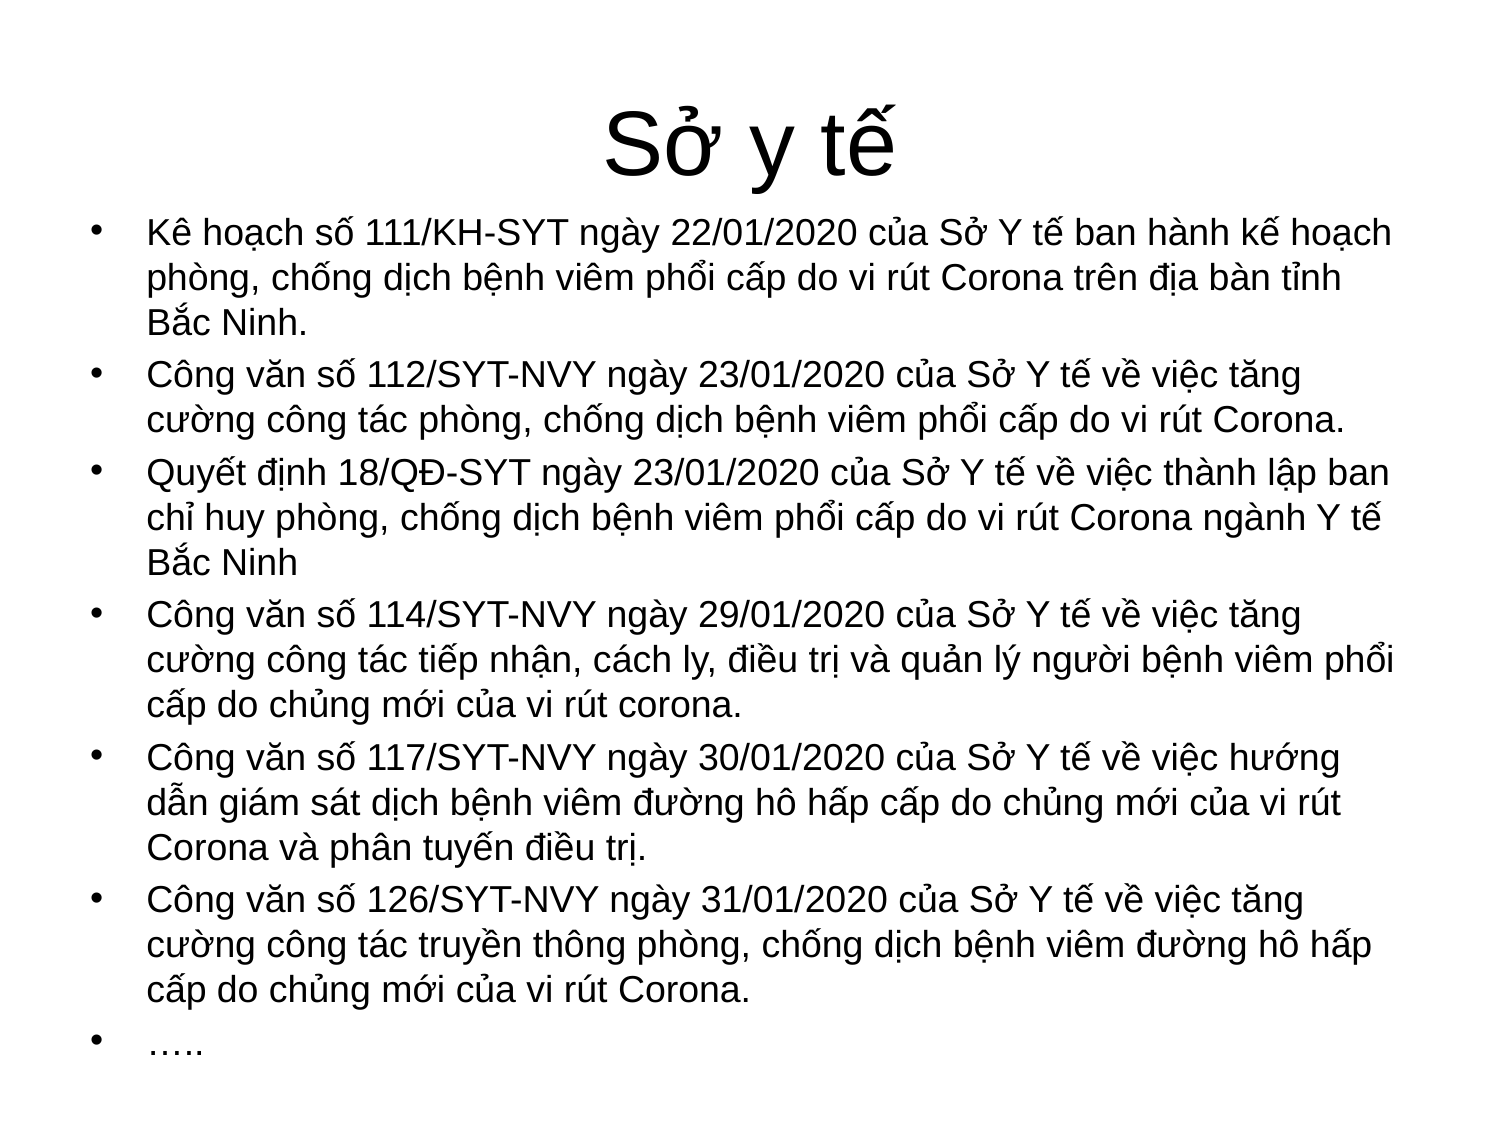

# Sở y tế
Kê hoạch số 111/KH-SYT ngày 22/01/2020 của Sở Y tế ban hành kế hoạch phòng, chống dịch bệnh viêm phổi cấp do vi rút Corona trên địa bàn tỉnh Bắc Ninh.
Công văn số 112/SYT-NVY ngày 23/01/2020 của Sở Y tế về việc tăng cường công tác phòng, chống dịch bệnh viêm phổi cấp do vi rút Corona.
Quyết định 18/QĐ-SYT ngày 23/01/2020 của Sở Y tế về việc thành lập ban chỉ huy phòng, chống dịch bệnh viêm phổi cấp do vi rút Corona ngành Y tế Bắc Ninh
Công văn số 114/SYT-NVY ngày 29/01/2020 của Sở Y tế về việc tăng cường công tác tiếp nhận, cách ly, điều trị và quản lý người bệnh viêm phổi cấp do chủng mới của vi rút corona.
Công văn số 117/SYT-NVY ngày 30/01/2020 của Sở Y tế về việc hướng dẫn giám sát dịch bệnh viêm đường hô hấp cấp do chủng mới của vi rút Corona và phân tuyến điều trị.
Công văn số 126/SYT-NVY ngày 31/01/2020 của Sở Y tế về việc tăng cường công tác truyền thông phòng, chống dịch bệnh viêm đường hô hấp cấp do chủng mới của vi rút Corona.
…..